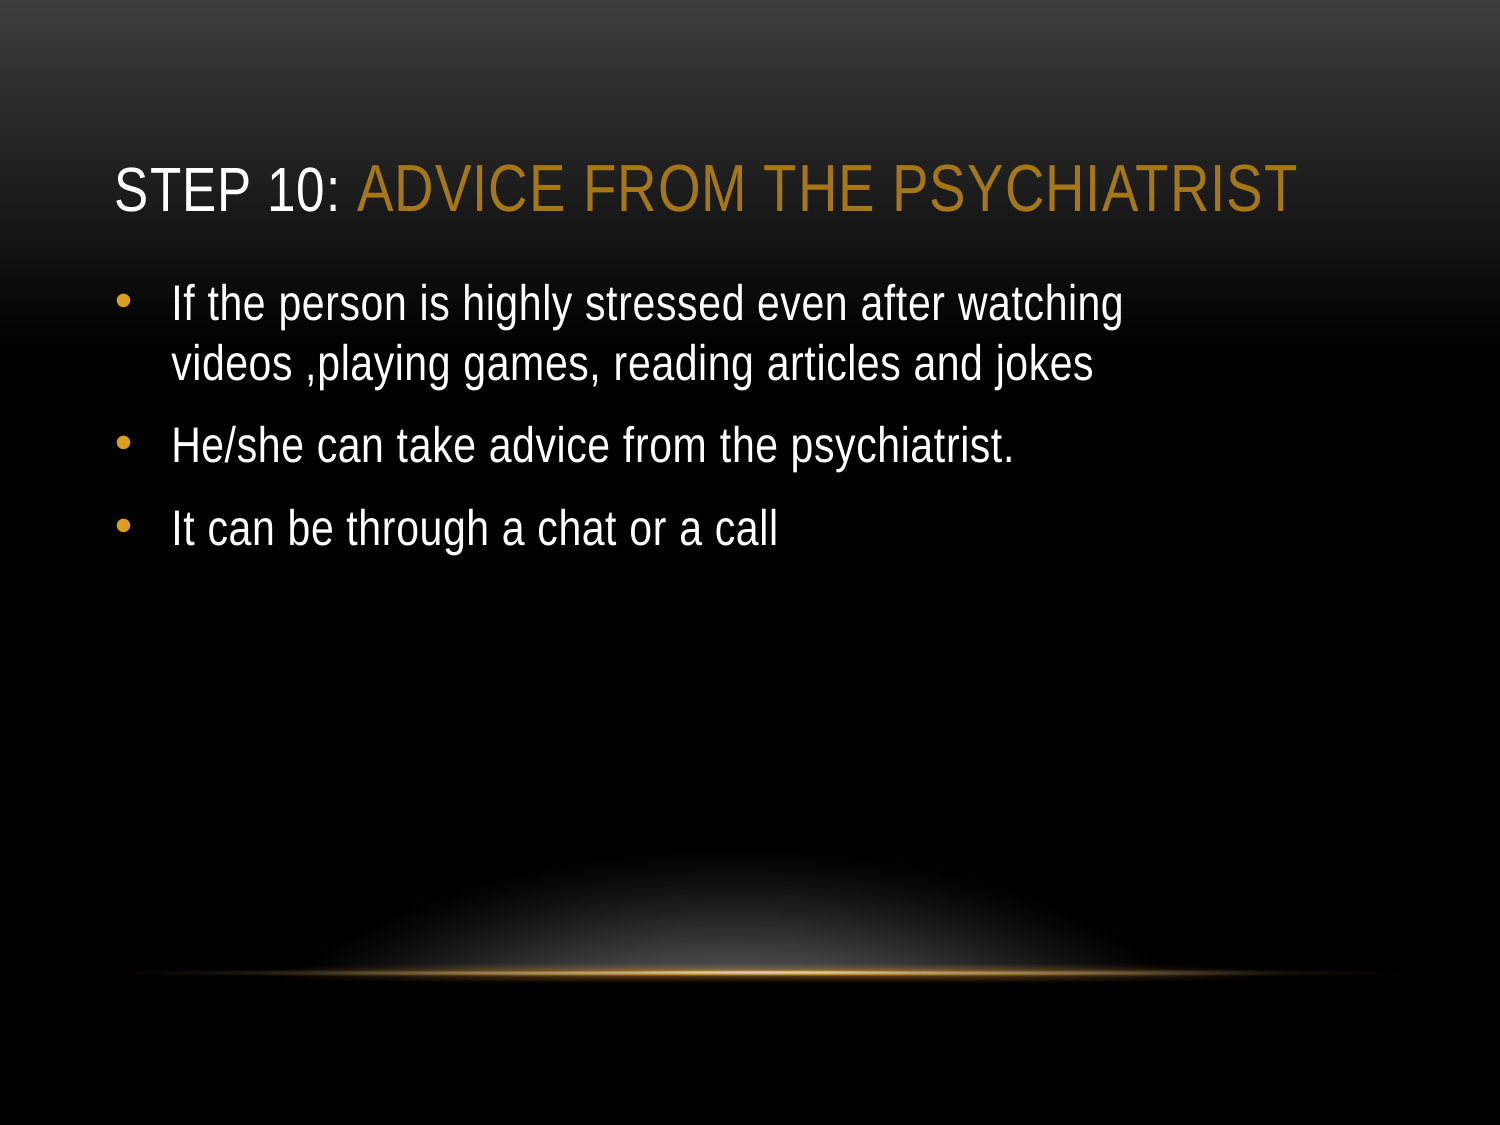

# Step 10: Advice from the psychiatrist
If the person is highly stressed even after watching  videos ,playing games, reading articles and jokes
He/she can take advice from the psychiatrist.
It can be through a chat or a call